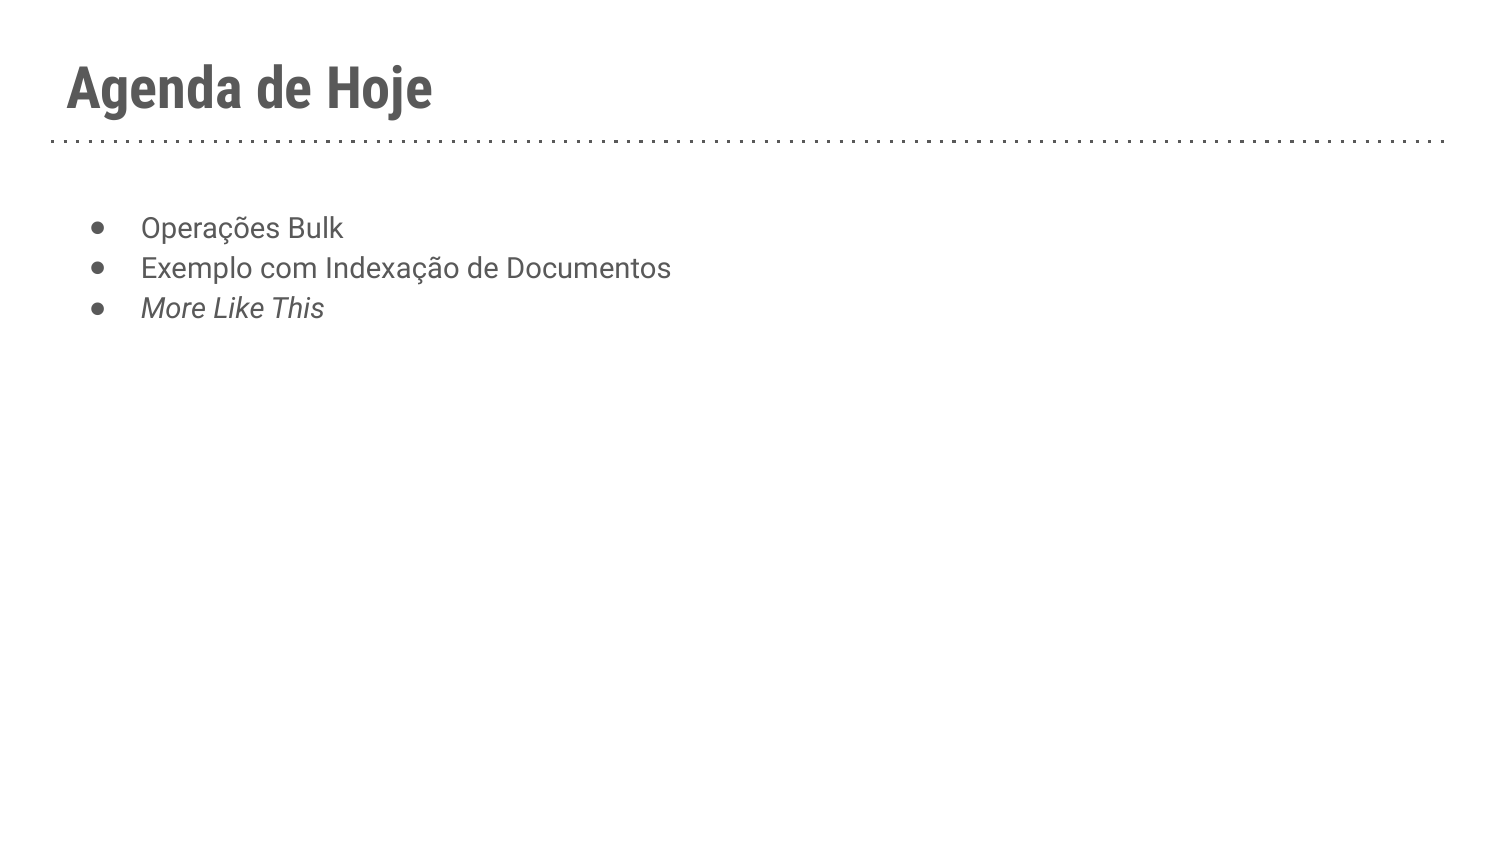

# Agenda de Hoje
Operações Bulk
Exemplo com Indexação de Documentos
More Like This